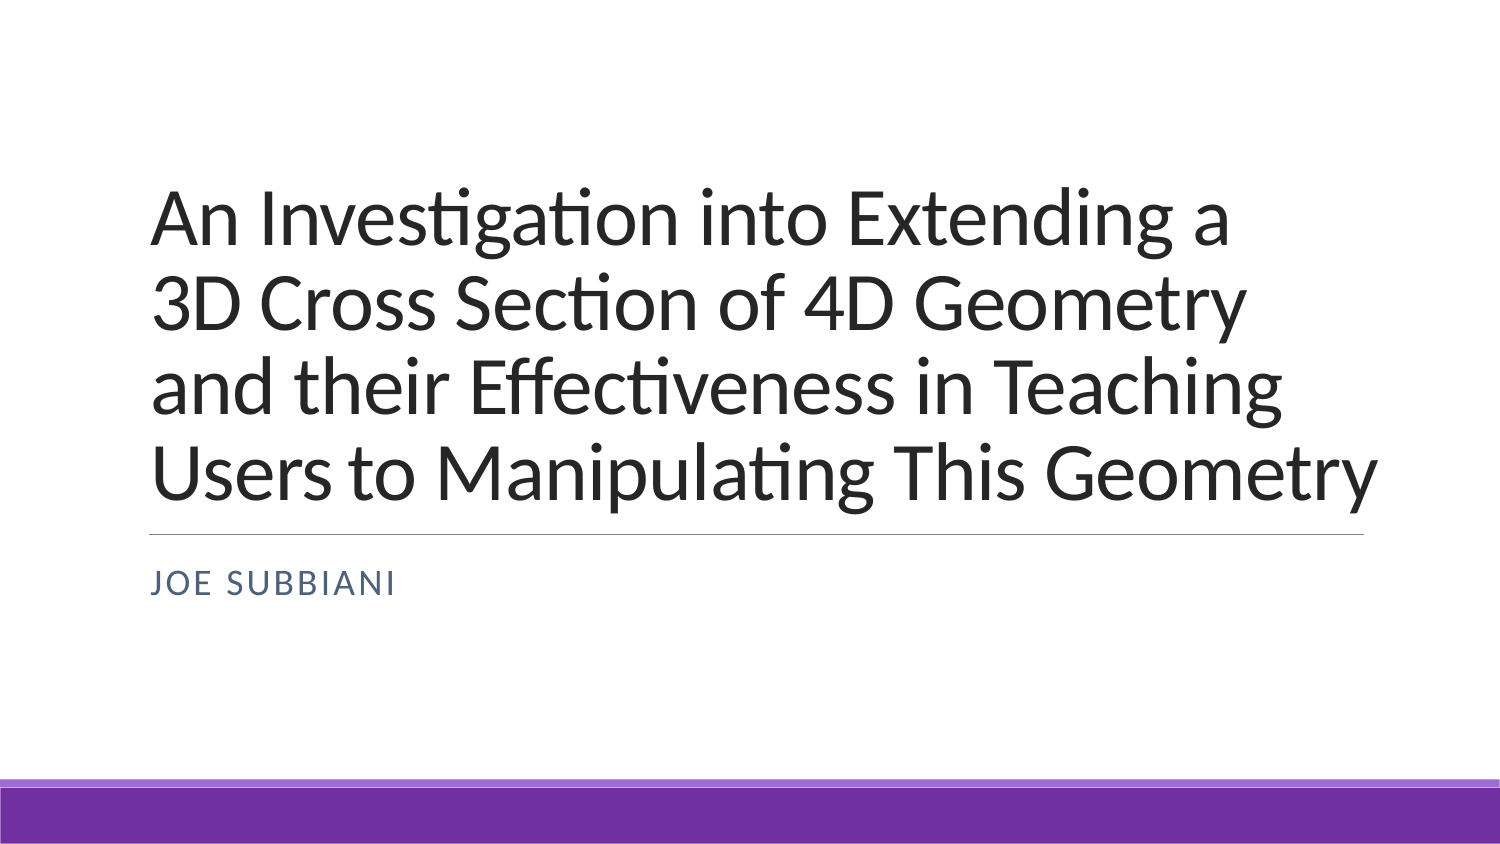

# An Investigation into Extending a 3D Cross Section of 4D Geometry and their Effectiveness in Teaching Users to Manipulating This Geometry
Joe Subbiani